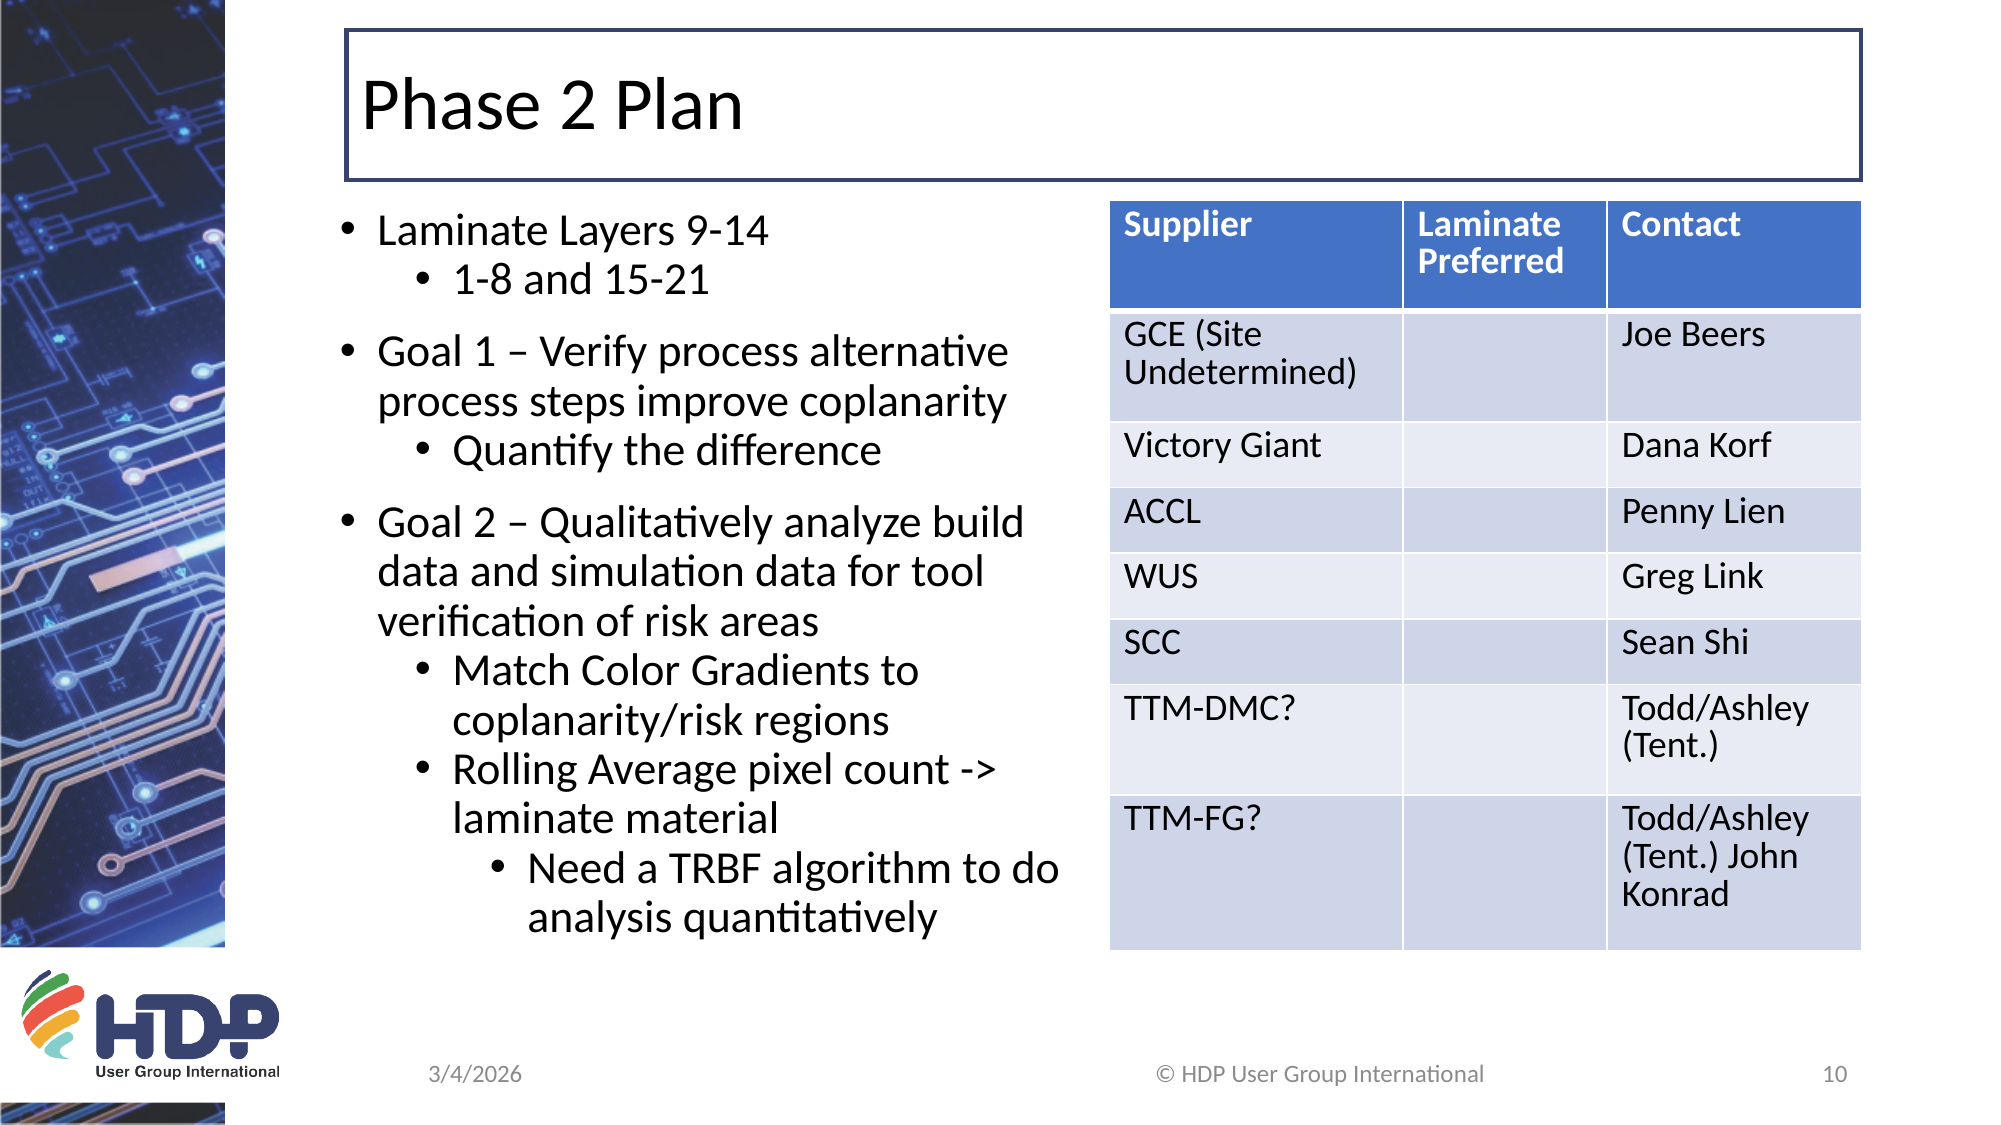

# Phase 2 Plan
Laminate Layers 9-14
1-8 and 15-21

Goal 1 – Verify process alternative process steps improve coplanarity
Quantify the difference

Goal 2 – Qualitatively analyze build data and simulation data for tool verification of risk areas
Match Color Gradients to coplanarity/risk regions
Rolling Average pixel count -> laminate material
Need a TRBF algorithm to do analysis quantitatively
| Supplier | Laminate Preferred | Contact |
| --- | --- | --- |
| GCE (Site Undetermined) |  | Joe Beers |
| Victory Giant |  | Dana Korf |
| ACCL |  | Penny Lien |
| WUS |  | Greg Link |
| SCC |  | Sean Shi |
| TTM-DMC? |  | Todd/Ashley (Tent.) |
| TTM-FG? |  | Todd/Ashley (Tent.) John Konrad |
3/4/2026
© HDP User Group International
10